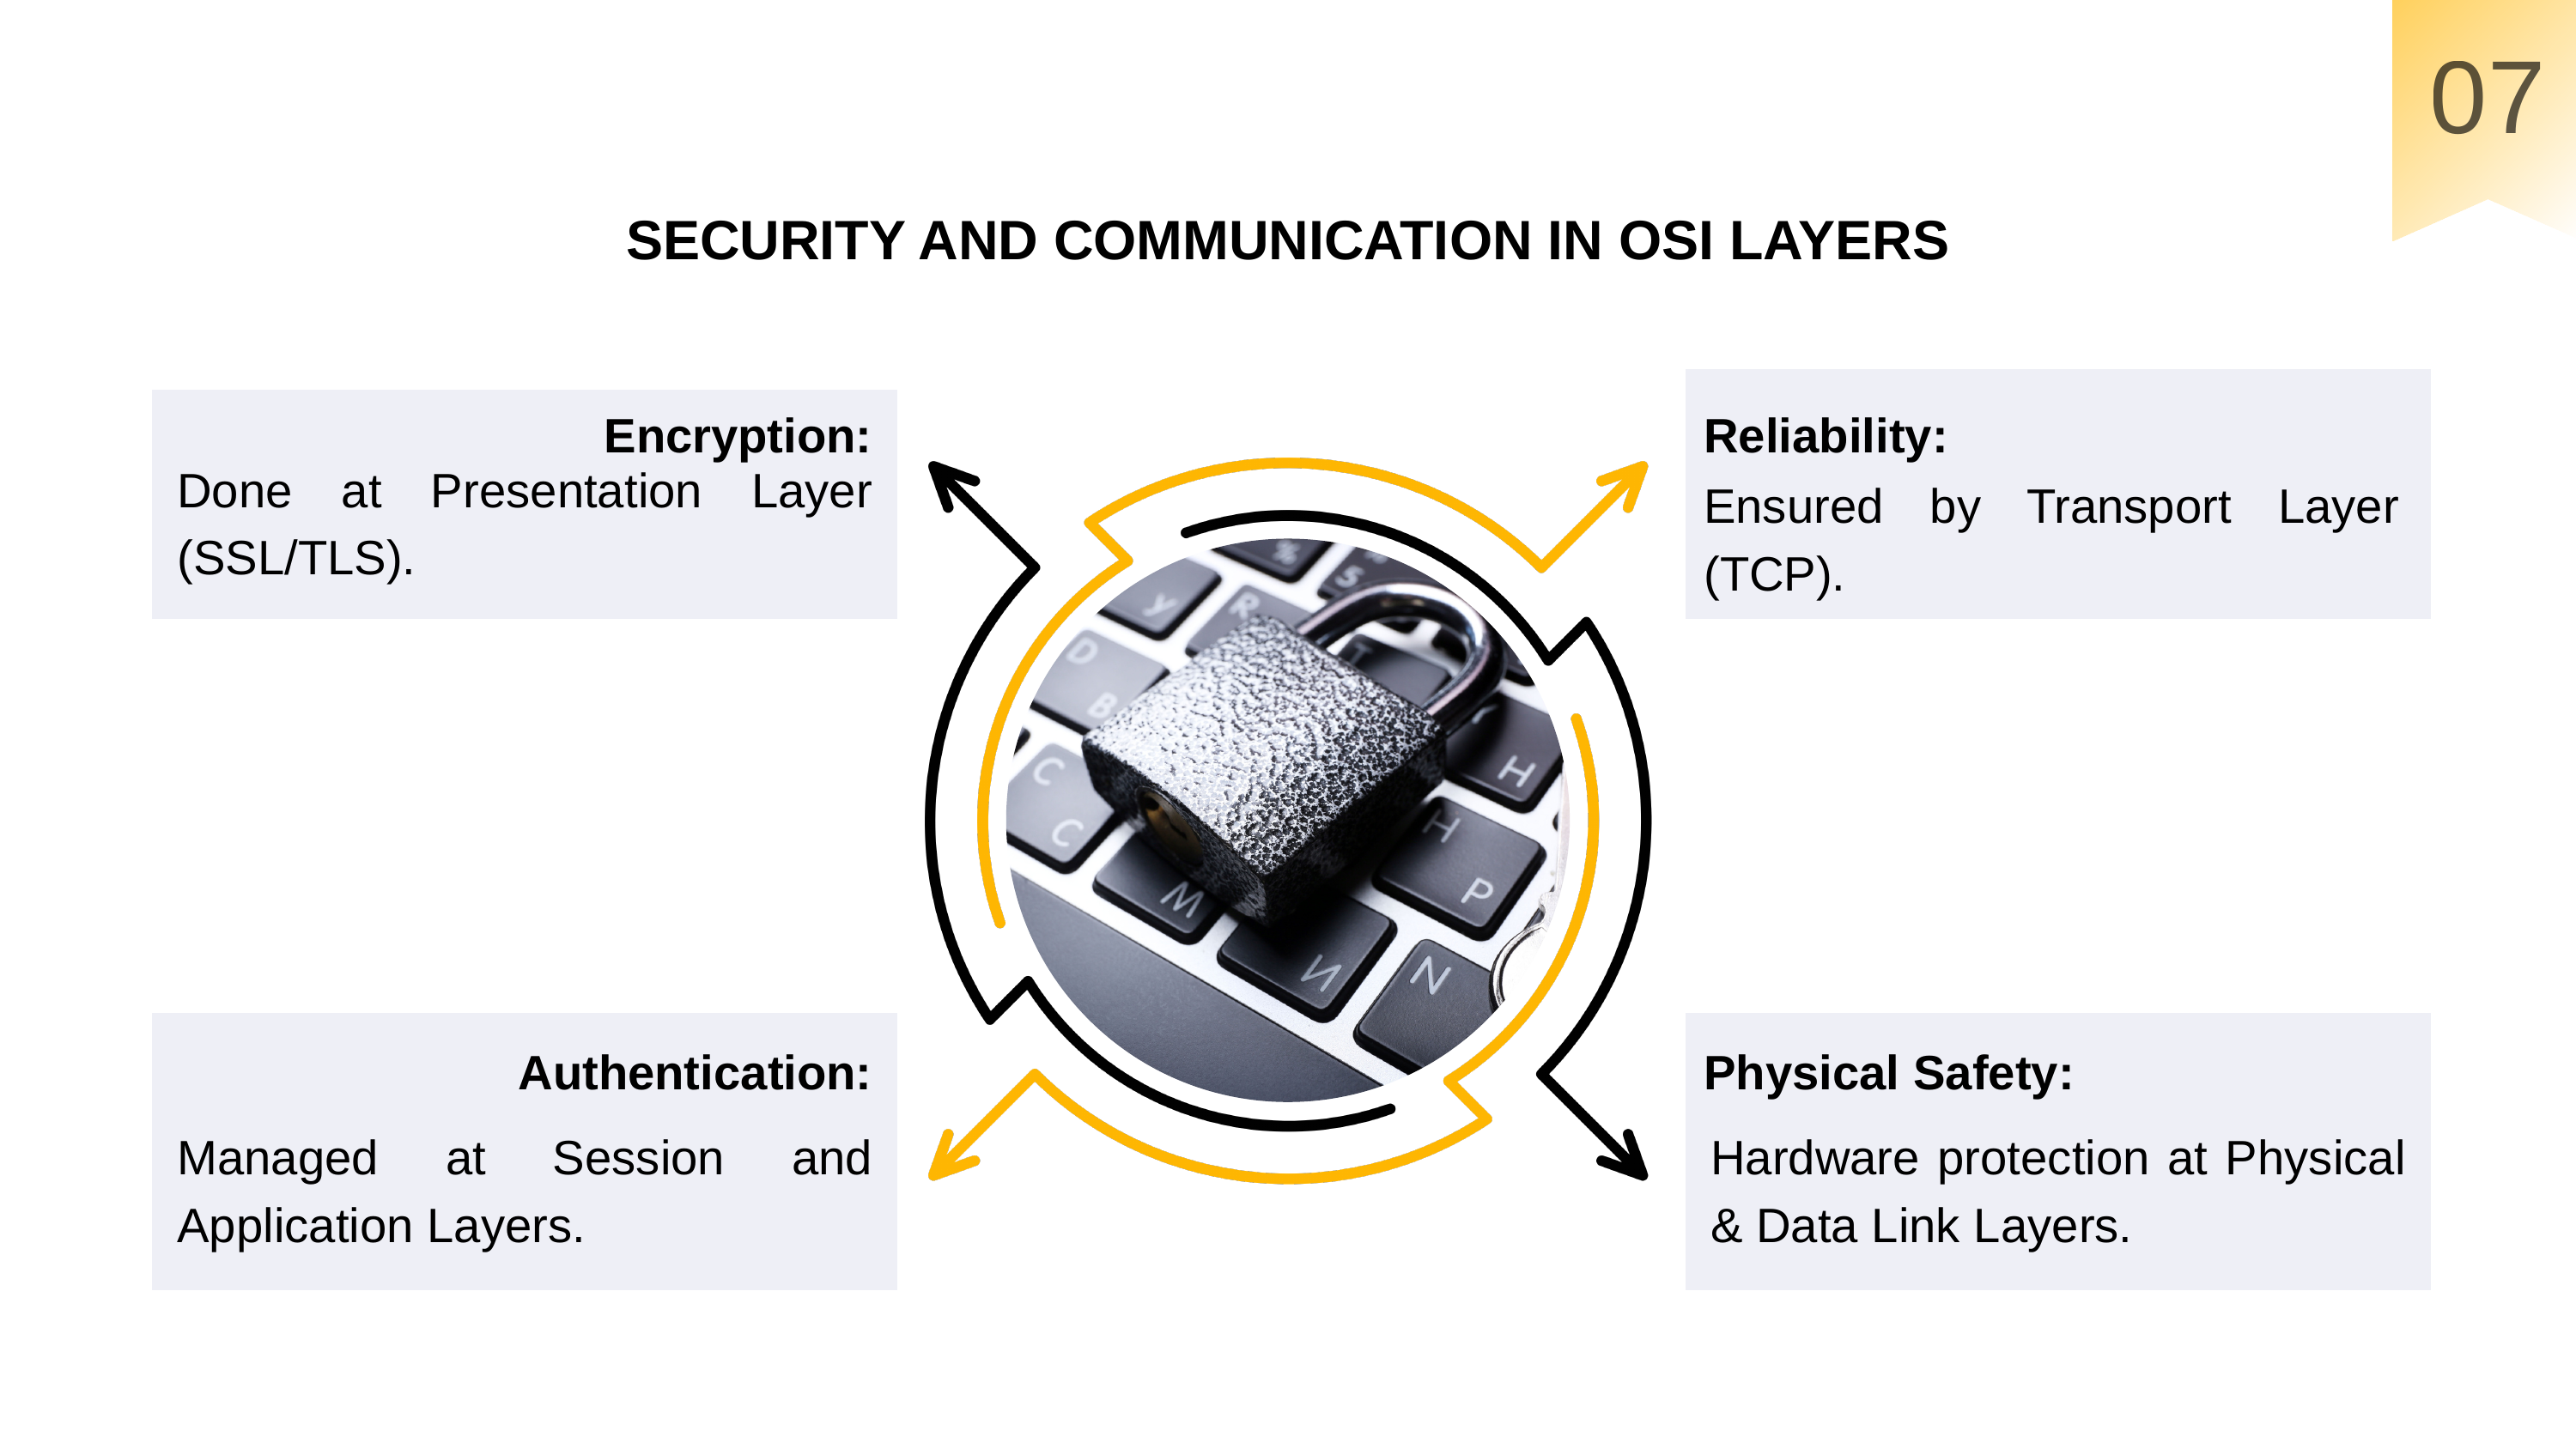

07
SECURITY AND COMMUNICATION IN OSI LAYERS

Encryption:
Reliability:

Done at Presentation Layer (SSL/TLS).
Ensured by Transport Layer (TCP).

Authentication:
Physical Safety:
Managed at Session and Application Layers.
Hardware protection at Physical & Data Link Layers.